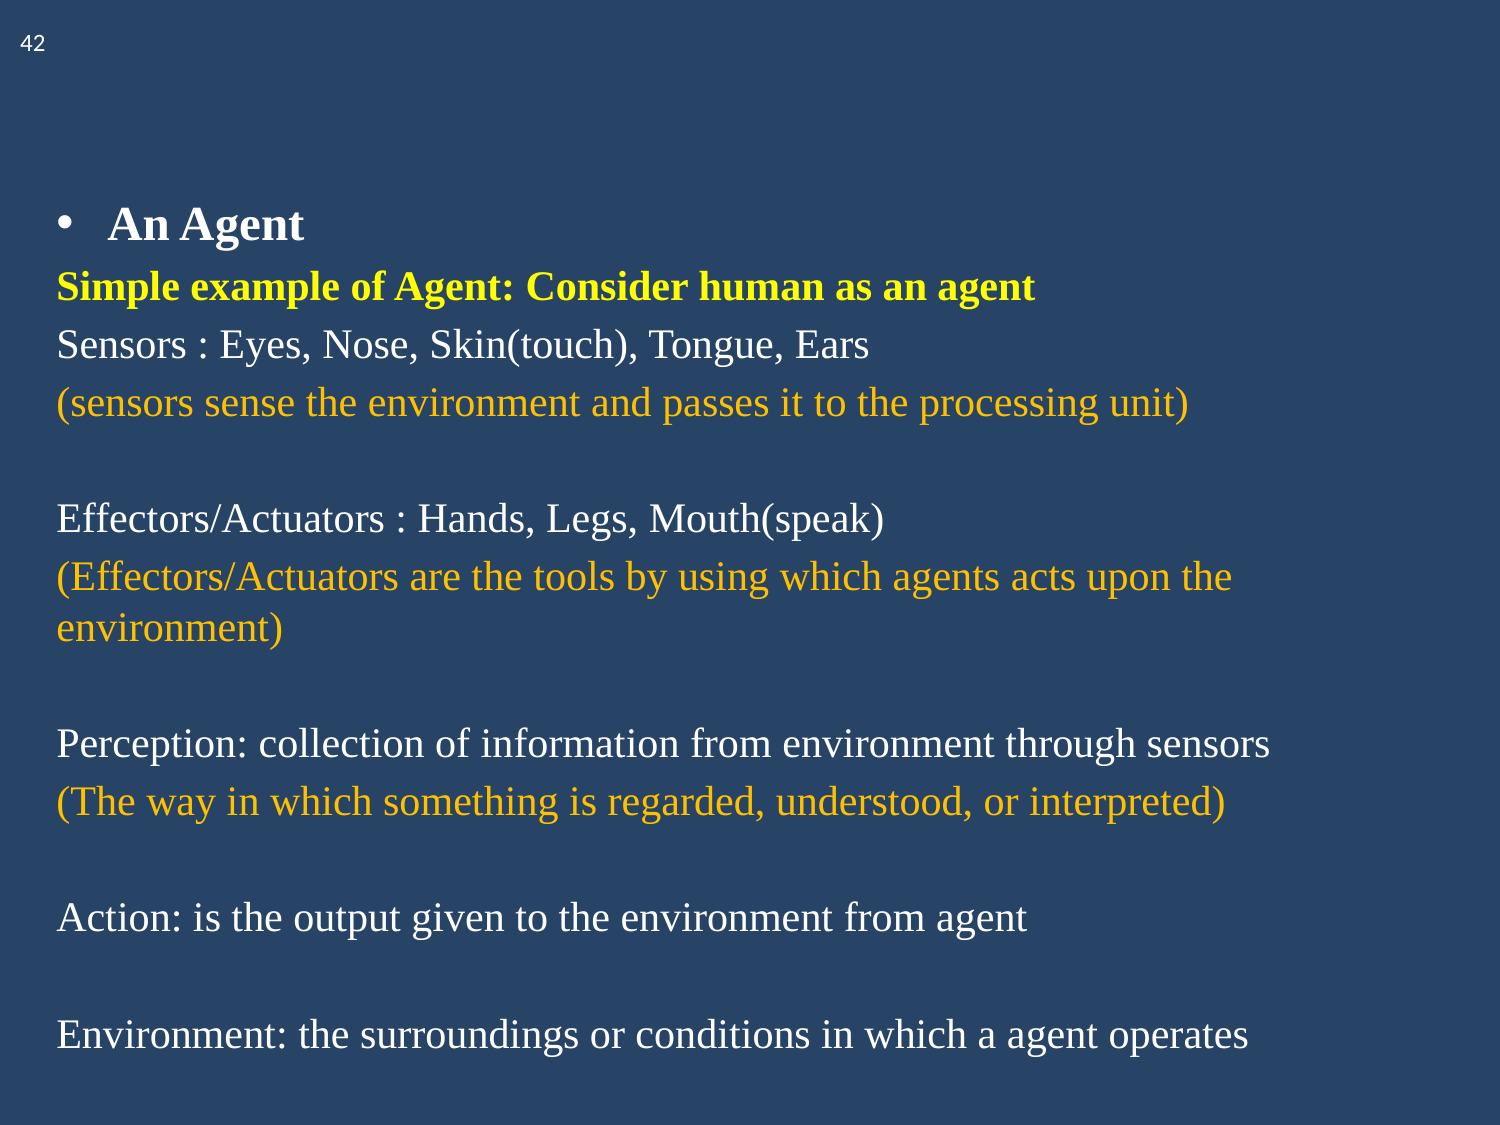

42
An Agent
Simple example of Agent: Consider human as an agent
Sensors : Eyes, Nose, Skin(touch), Tongue, Ears
(sensors sense the environment and passes it to the processing unit)

Effectors/Actuators : Hands, Legs, Mouth(speak)
(Effectors/Actuators are the tools by using which agents acts upon the environment)

Perception: collection of information from environment through sensors
(The way in which something is regarded, understood, or interpreted)

Action: is the output given to the environment from agent

Environment: the surroundings or conditions in which a agent operates